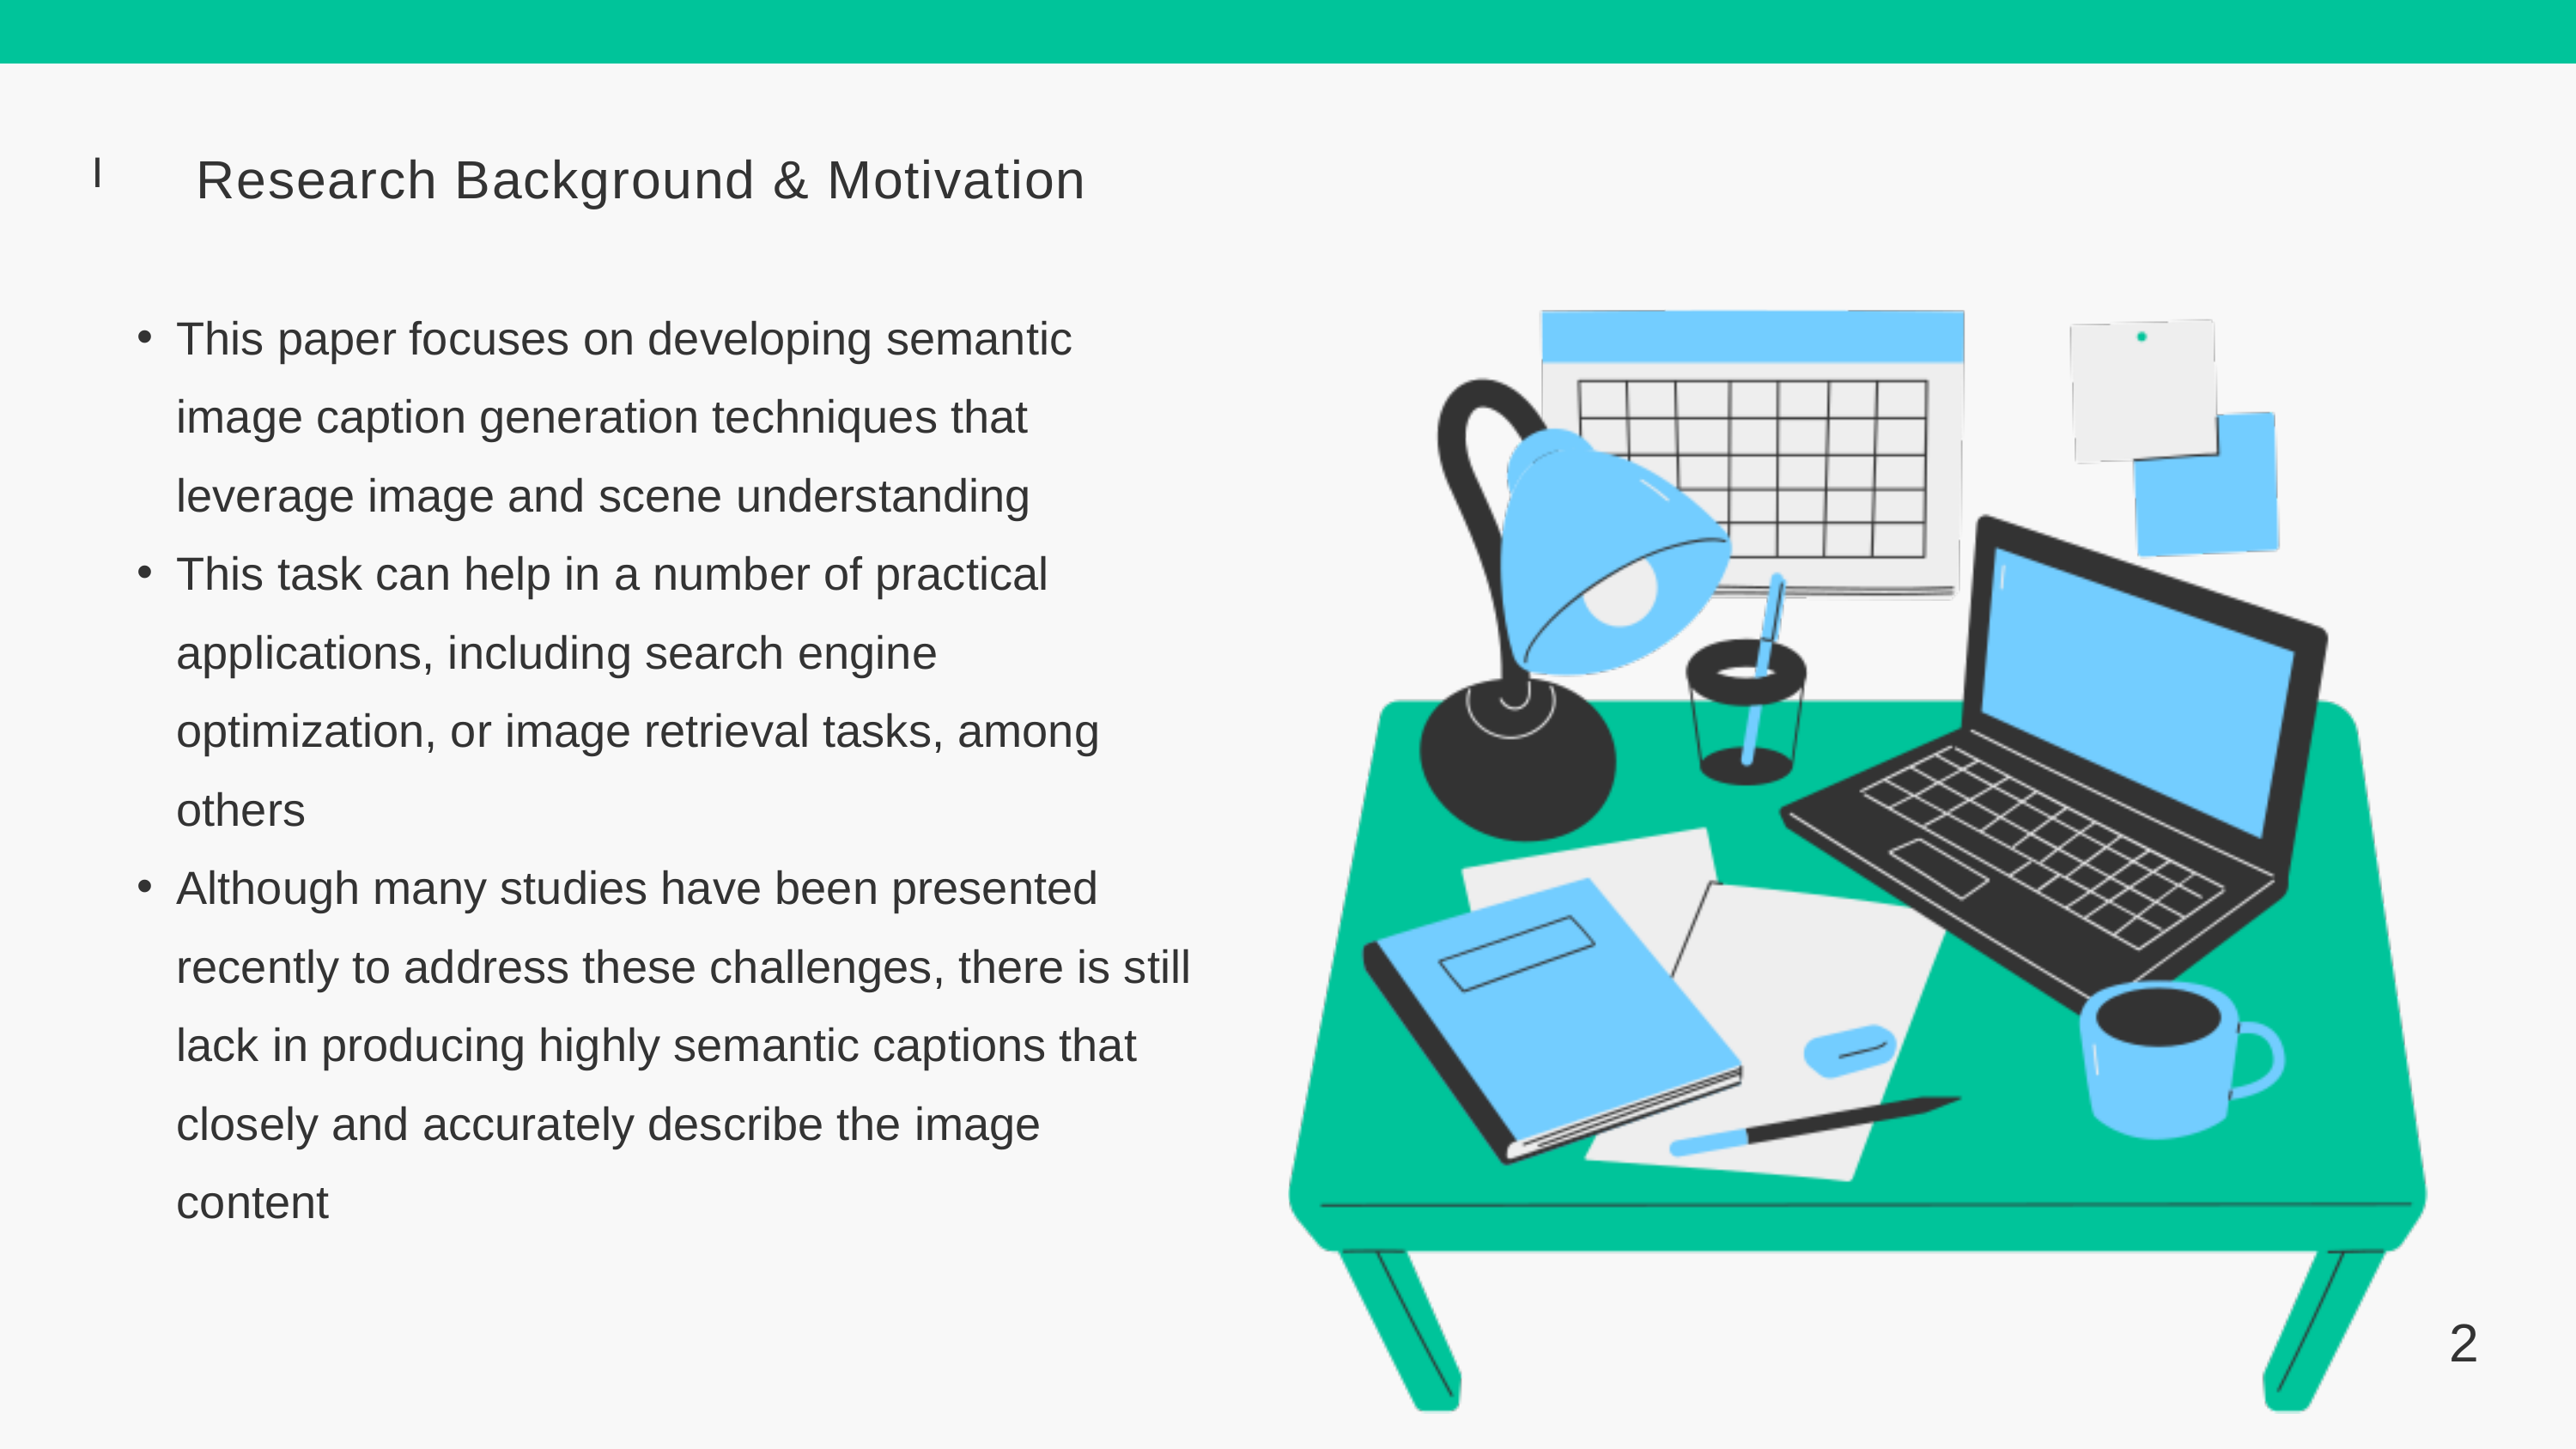

I
Research Background & Motivation
This paper focuses on developing semantic image caption generation techniques that leverage image and scene understanding
This task can help in a number of practical applications, including search engine optimization, or image retrieval tasks, among others
Although many studies have been presented recently to address these challenges, there is still lack in producing highly semantic captions that closely and accurately describe the image content

2